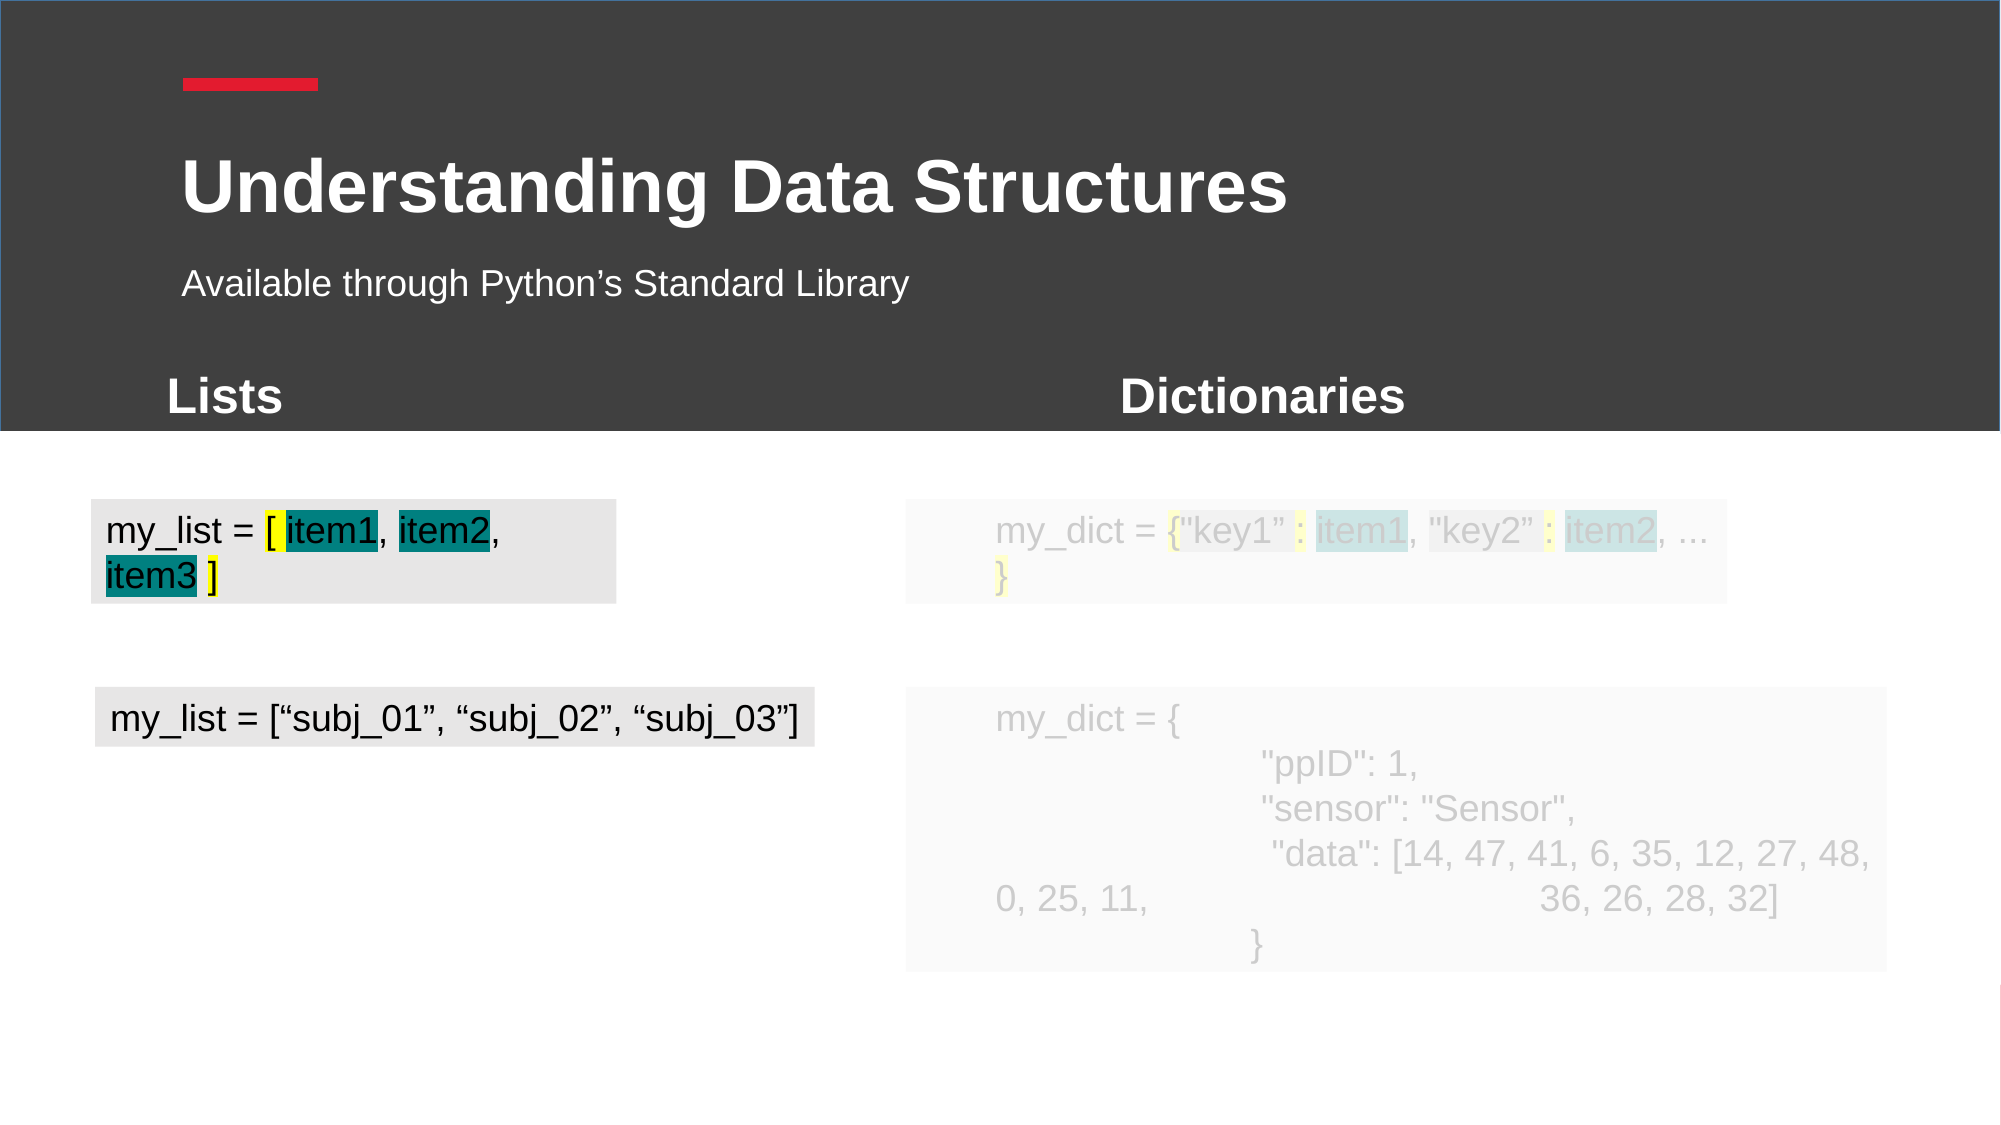

# Understanding Data Structures
Available through Python’s Standard Library
Dictionaries
Lists

my_list = [ item1, item2, item3 ]
my_dict = {"key1” : item1, "key2” : item2, ... }
my_list = [“subj_01”, “subj_02”, “subj_03”]
my_dict = {
	           "ppID": 1,
	           "sensor": "Sensor",
 	            "data": [14, 47, 41, 6, 35, 12, 27, 48, 0, 25, 11, 		         36, 26, 28, 32]
	          }